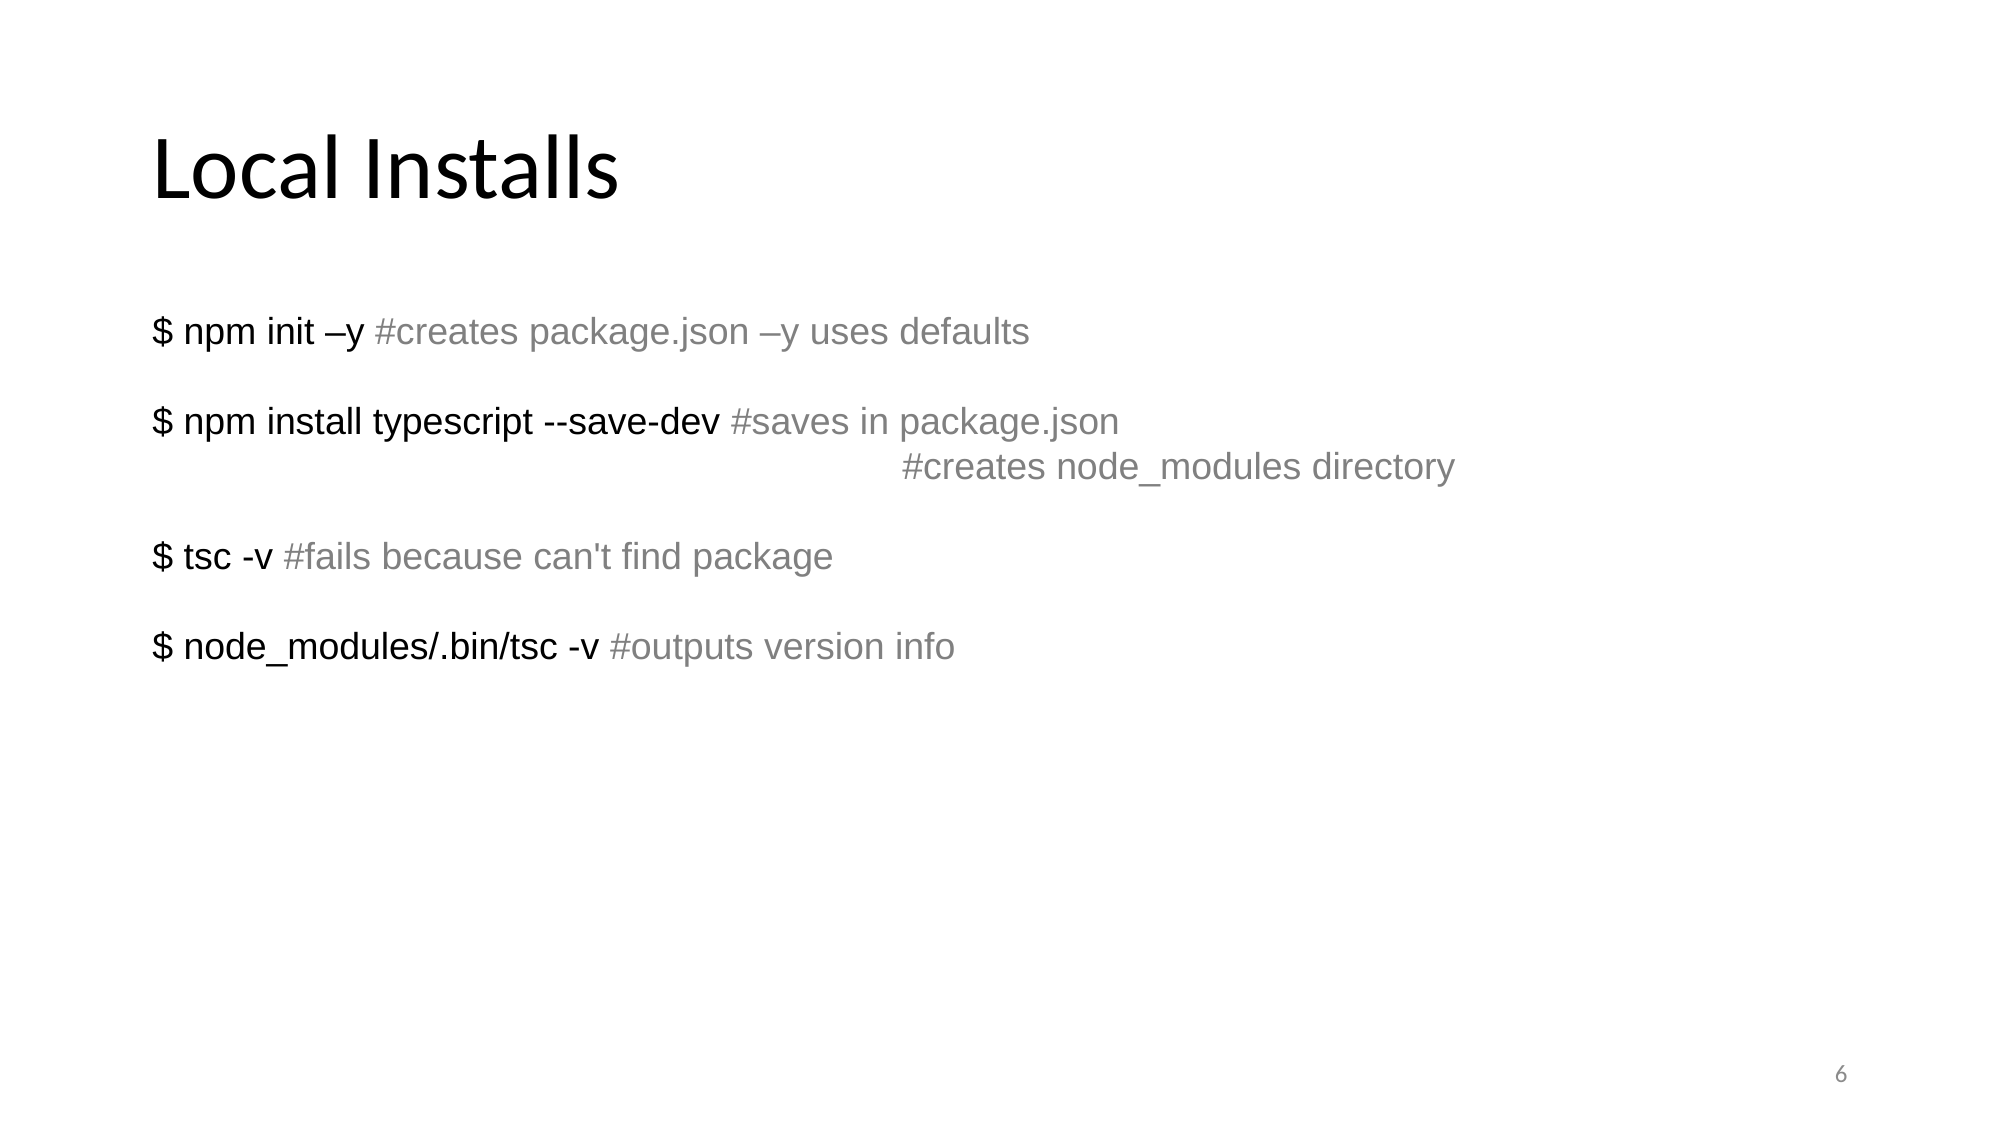

# Local Installs
$ npm init –y #creates package.json –y uses defaults

$ npm install typescript --save-dev #saves in package.json
					#creates node_modules directory

$ tsc -v #fails because can't find package

$ node_modules/.bin/tsc -v #outputs version info
6